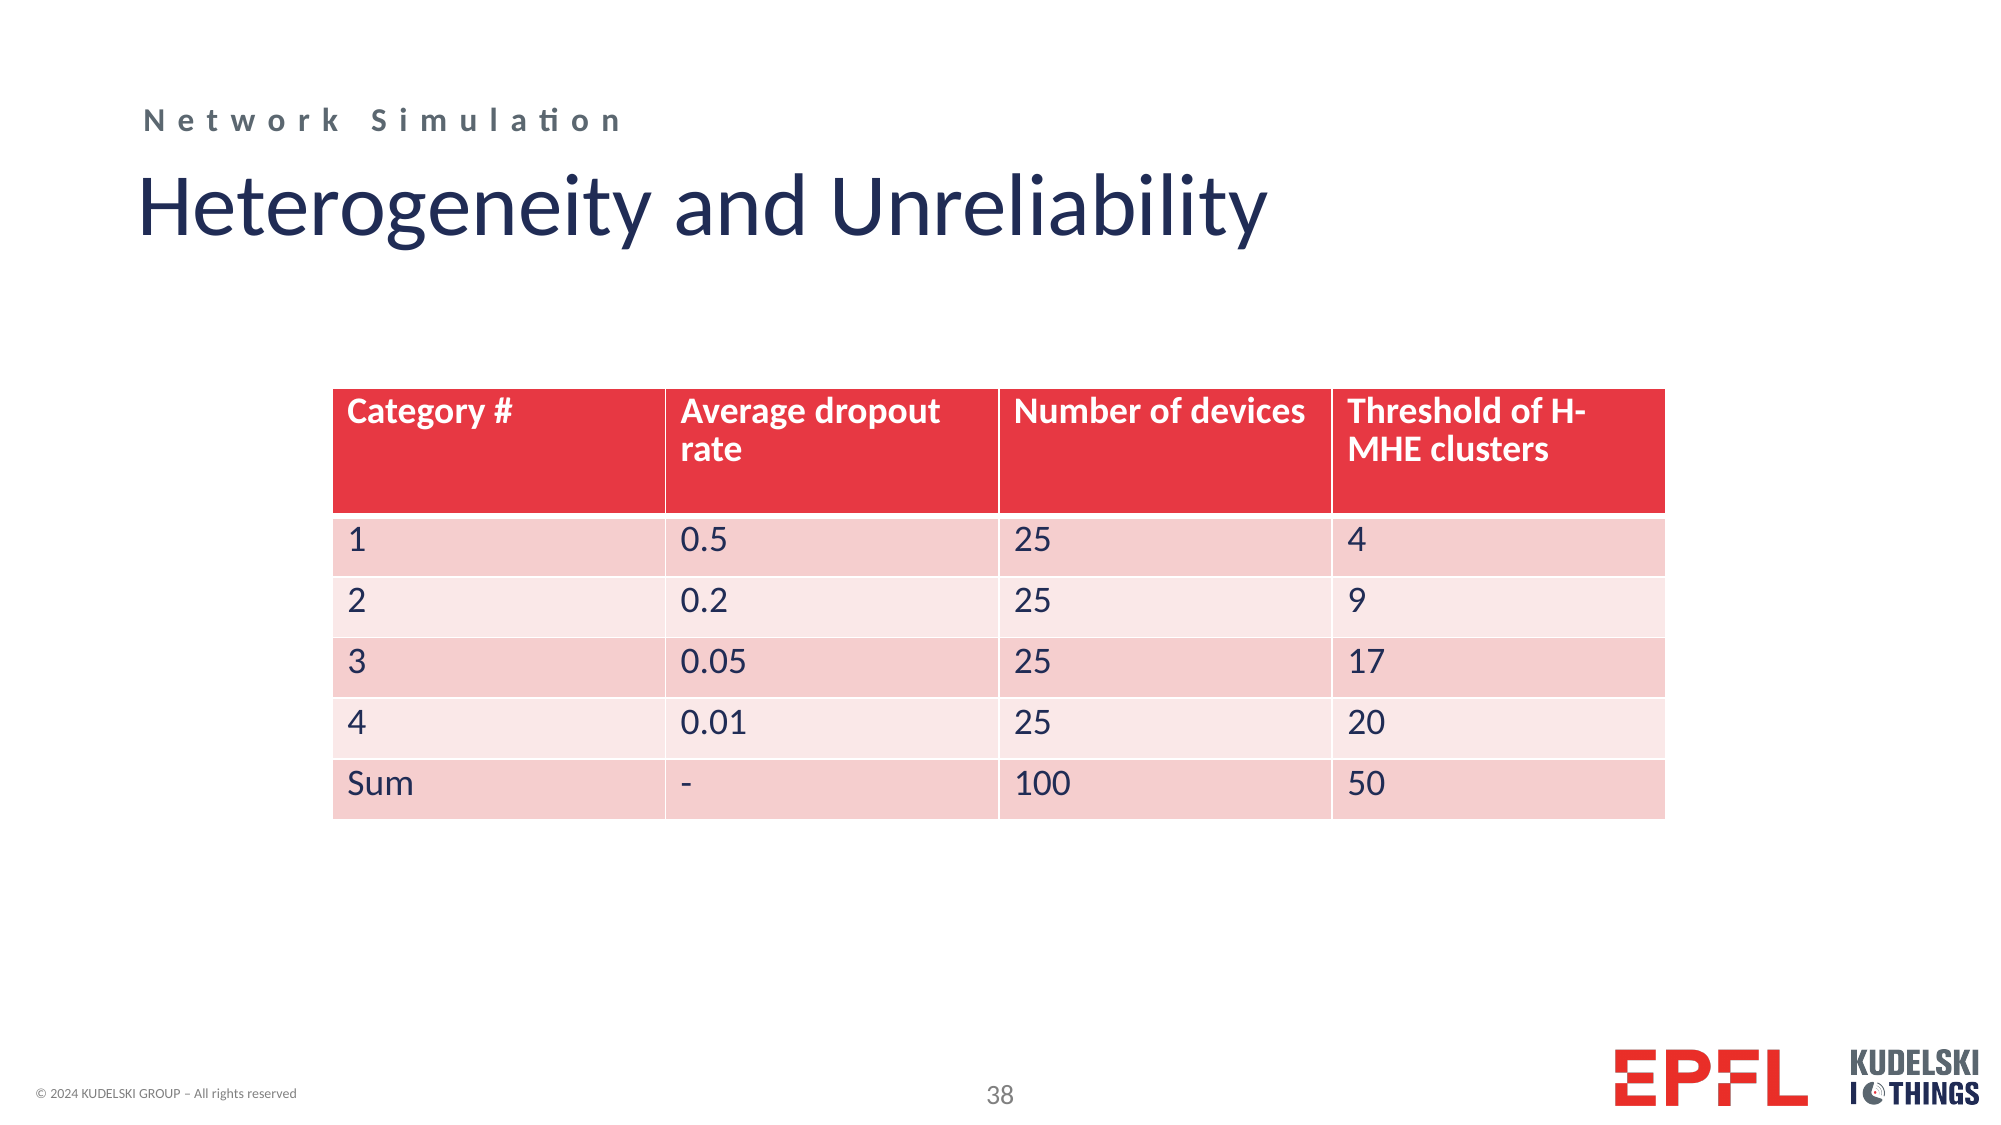

Network Simulation
# Heterogeneity and Unreliability
| Category # | Average dropout rate | Number of devices | Threshold of H-MHE clusters |
| --- | --- | --- | --- |
| 1 | 0.5 | 25 | 4 |
| 2 | 0.2 | 25 | 9 |
| 3 | 0.05 | 25 | 17 |
| 4 | 0.01 | 25 | 20 |
| Sum | - | 100 | 50 |